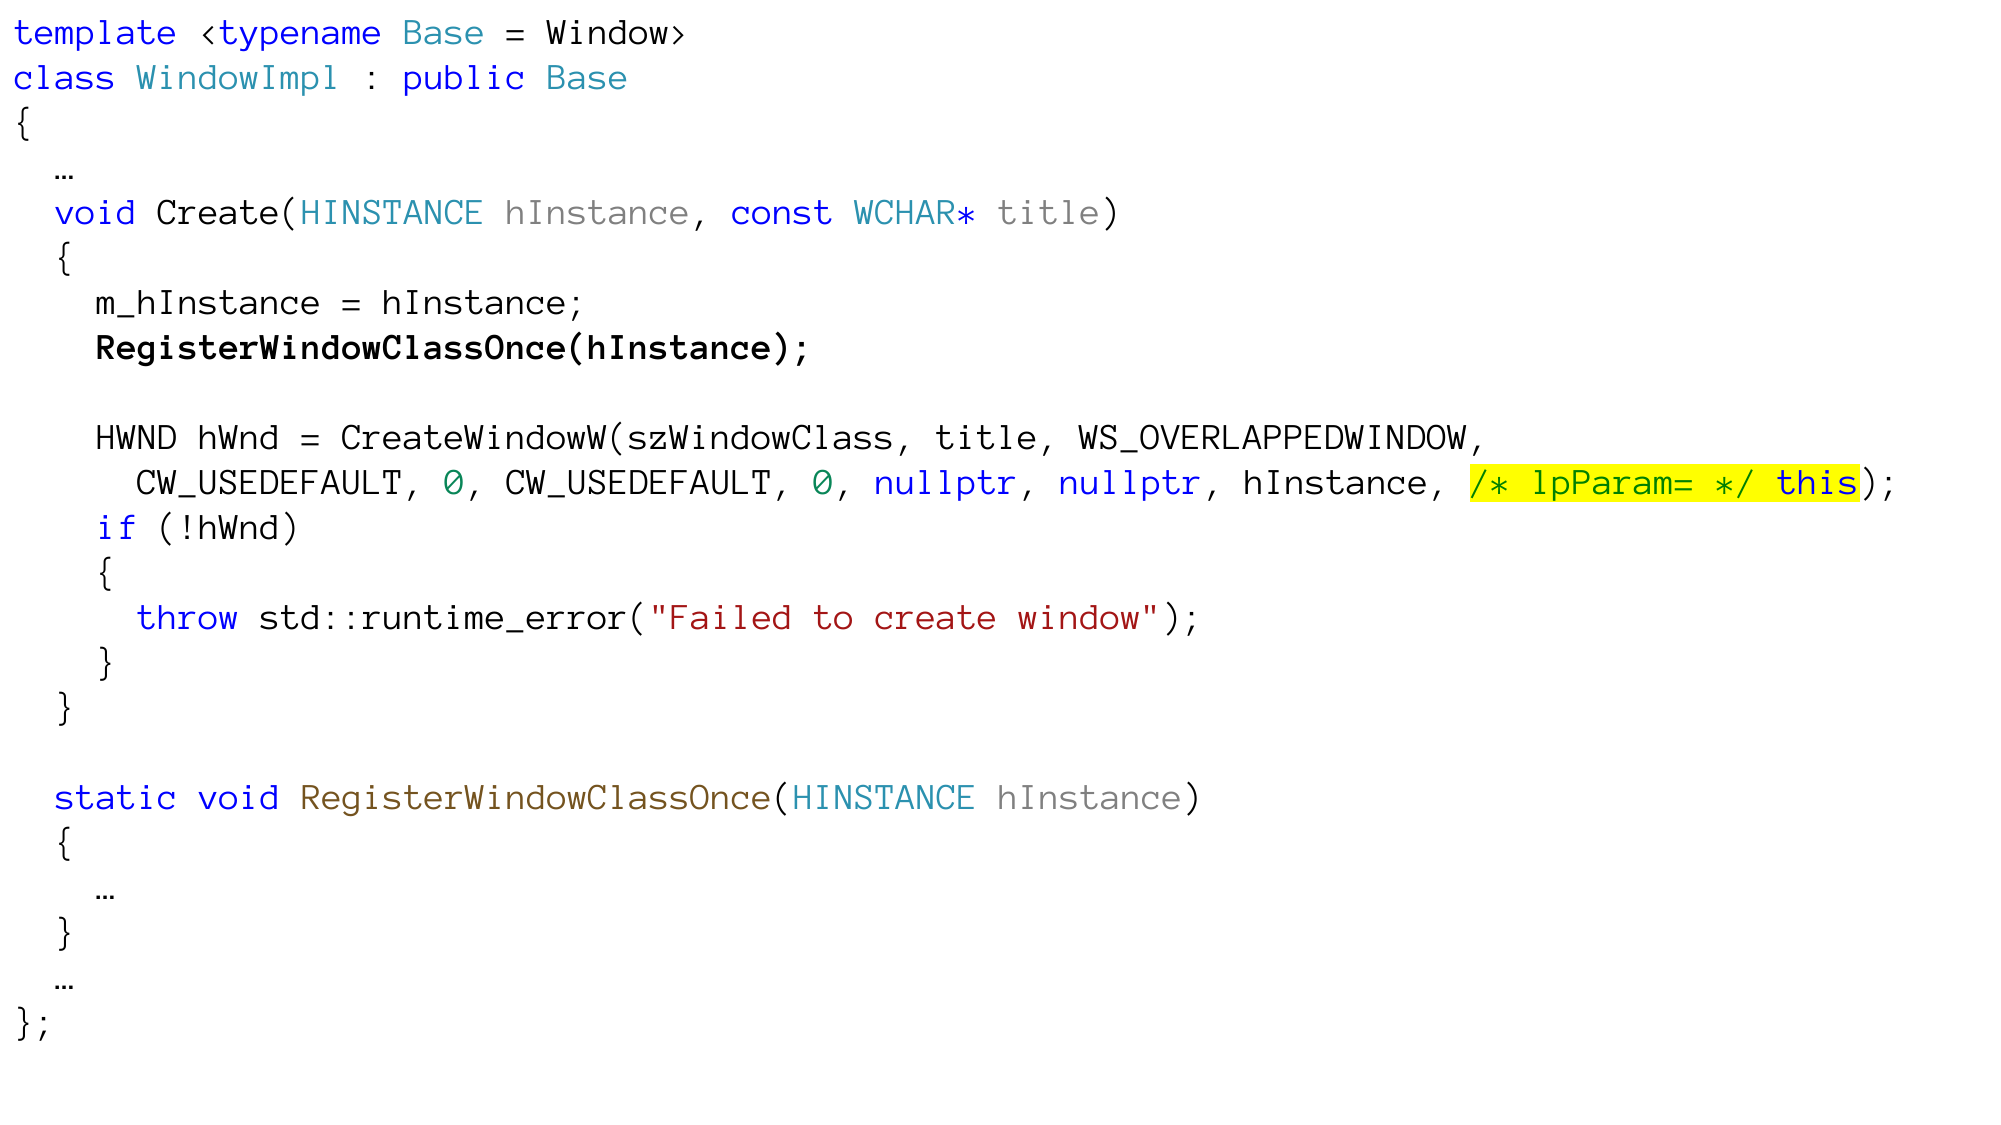

template <typename Base = Window>
class WindowImpl : public Base
{
  …
  void Create(HINSTANCE hInstance, const WCHAR* title)
  {
    m_hInstance = hInstance;
    RegisterWindowClassOnce(hInstance);
    HWND hWnd = CreateWindowW(szWindowClass, title, WS_OVERLAPPEDWINDOW,
      CW_USEDEFAULT, 0, CW_USEDEFAULT, 0, nullptr, nullptr, hInstance, /* lpParam= */ this);
    if (!hWnd)
    {
      throw std::runtime_error("Failed to create window");
    }
  }

  static void RegisterWindowClassOnce(HINSTANCE hInstance)
  {
    …
  }
  …
};